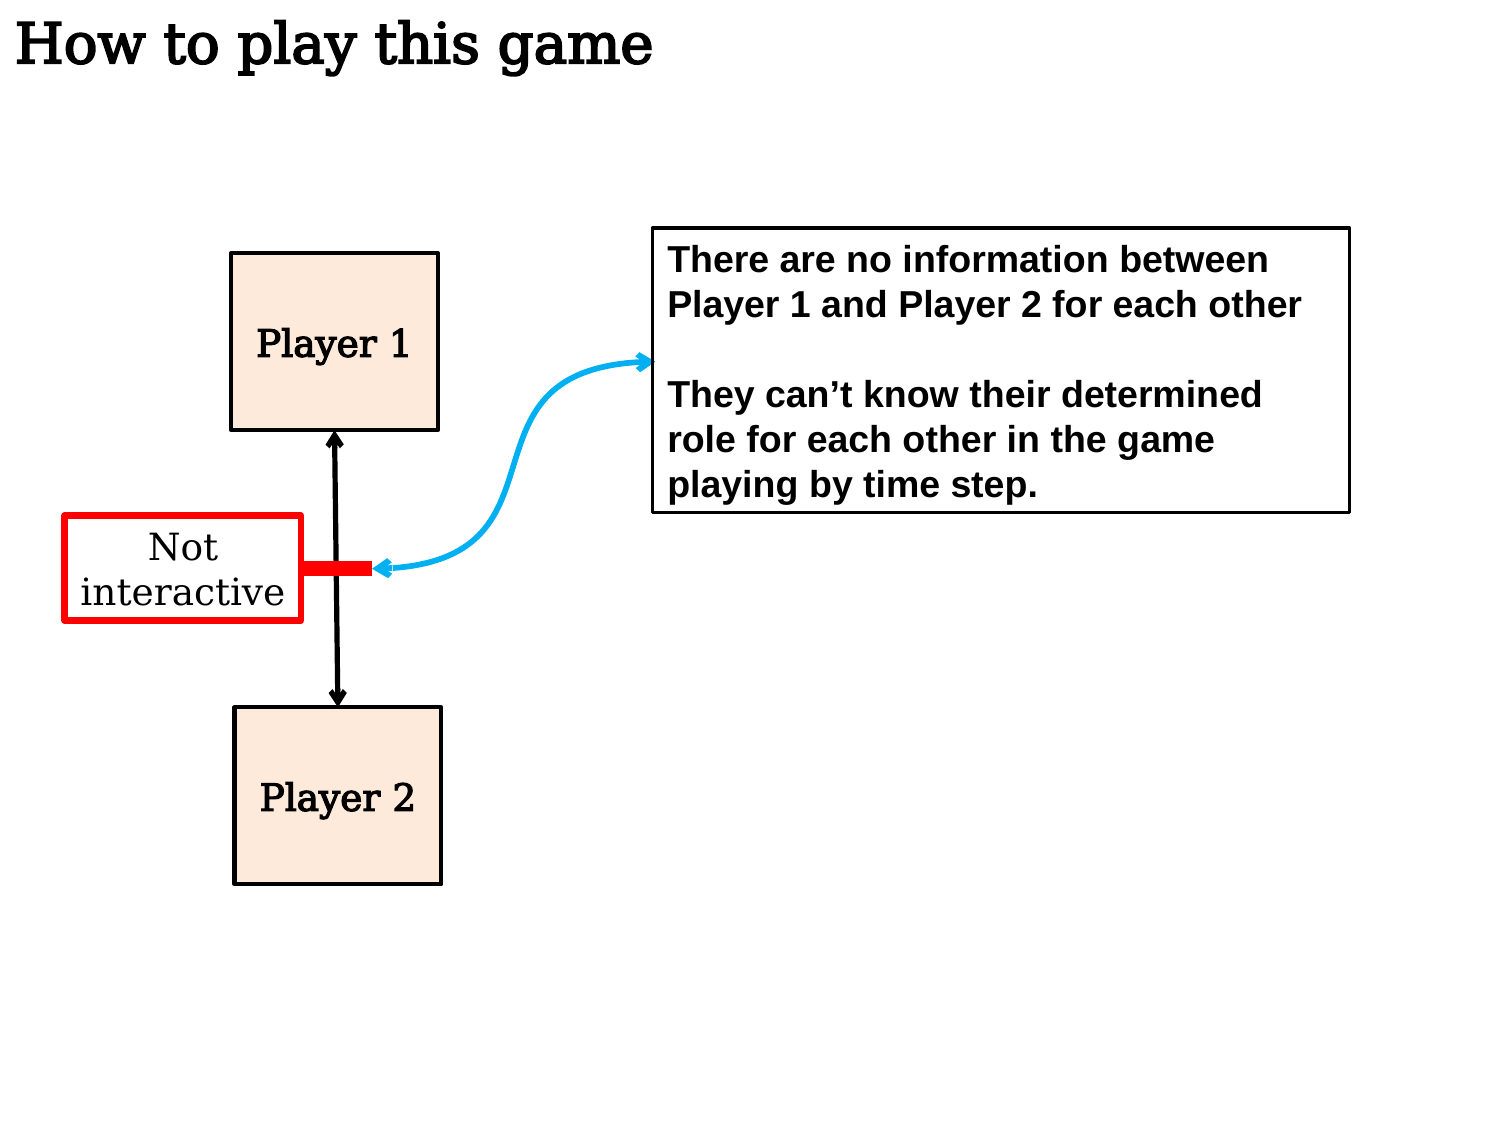

How to play this game
There are no information between Player 1 and Player 2 for each other

They can’t know their determined role for each other in the game playing by time step.
Player 1
Not interactive
Player 2